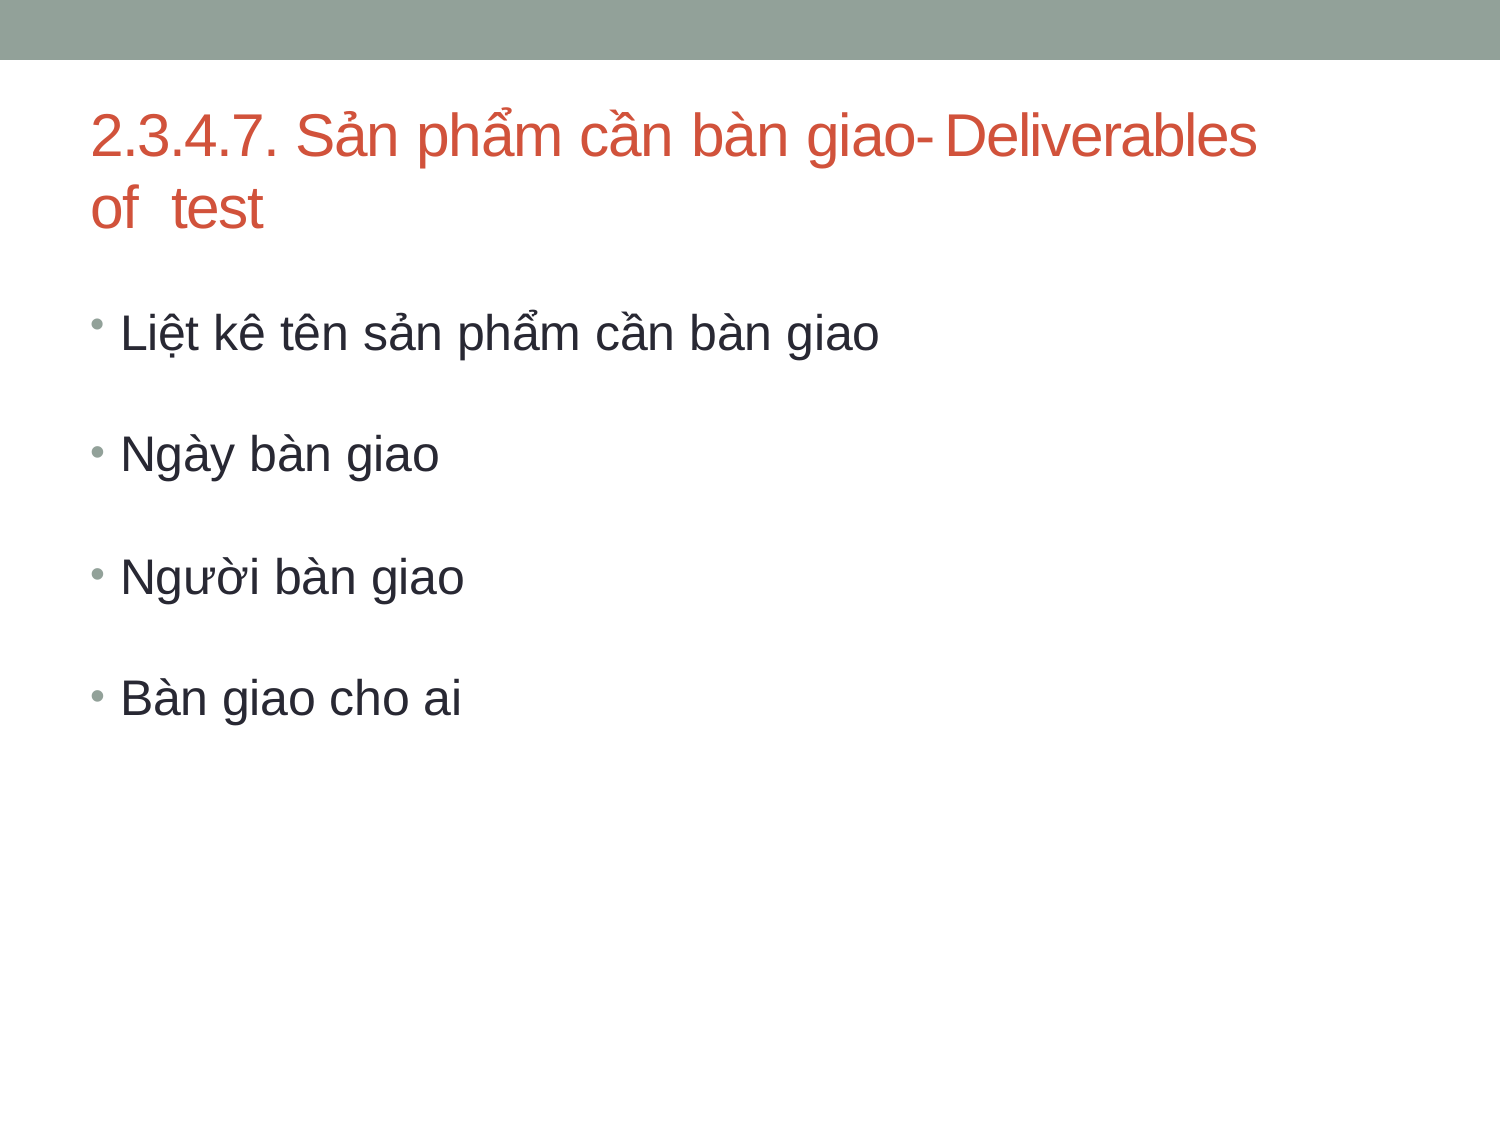

# 2.3.4.7. Sản phẩm cần bàn giao-	Deliverables of  test
Liệt kê tên sản phẩm cần bàn giao

Ngày bàn giao

Người bàn giao

Bàn giao cho ai